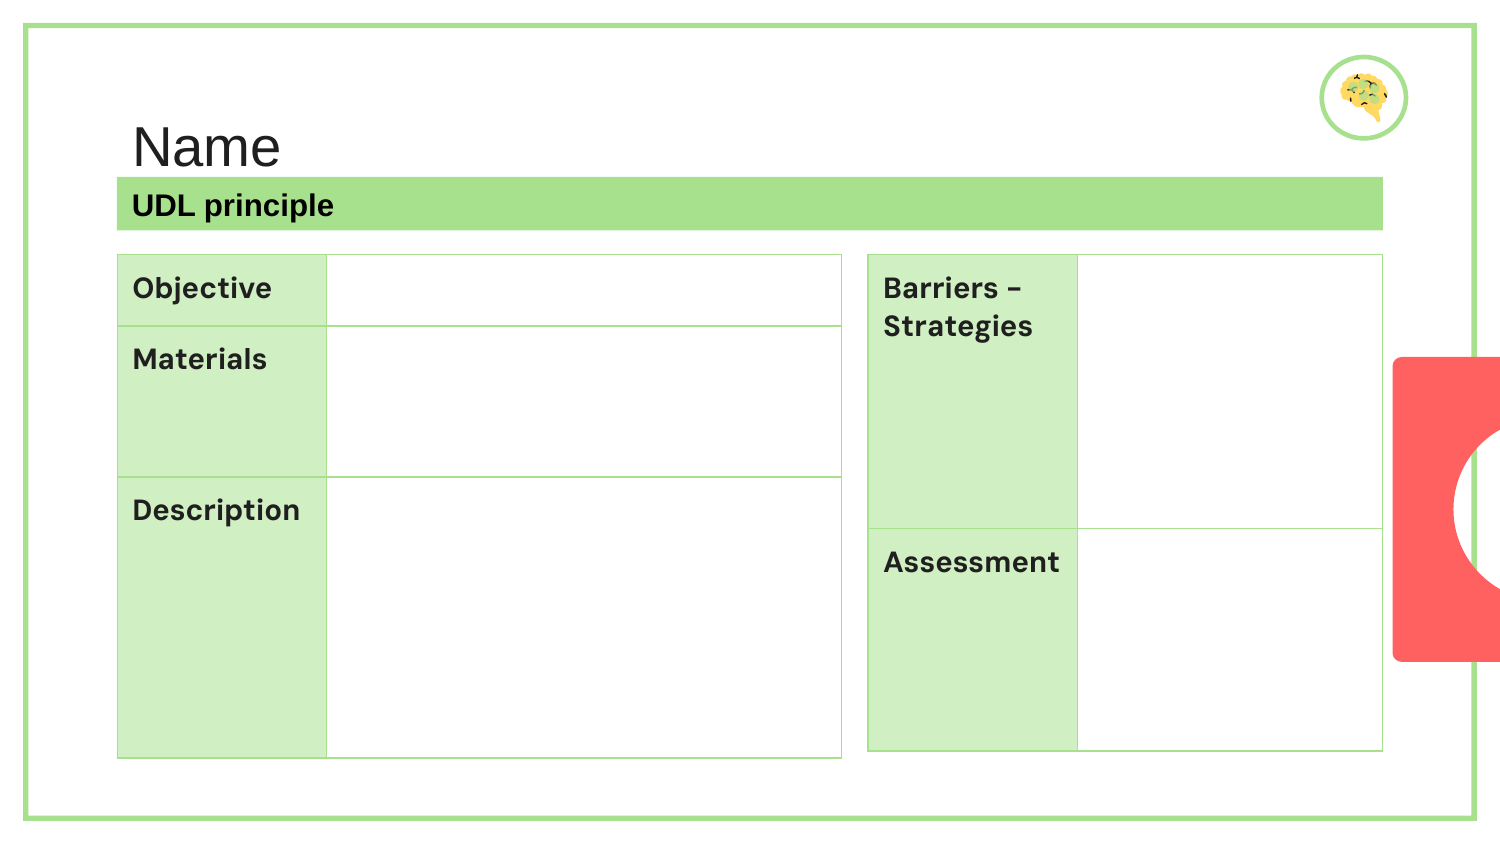

# Name
UDL principle
| Objective |  |
| --- | --- |
| Materials |  |
| Description |  |
| Barriers - Strategies |  |
| --- | --- |
| Assessment |  |